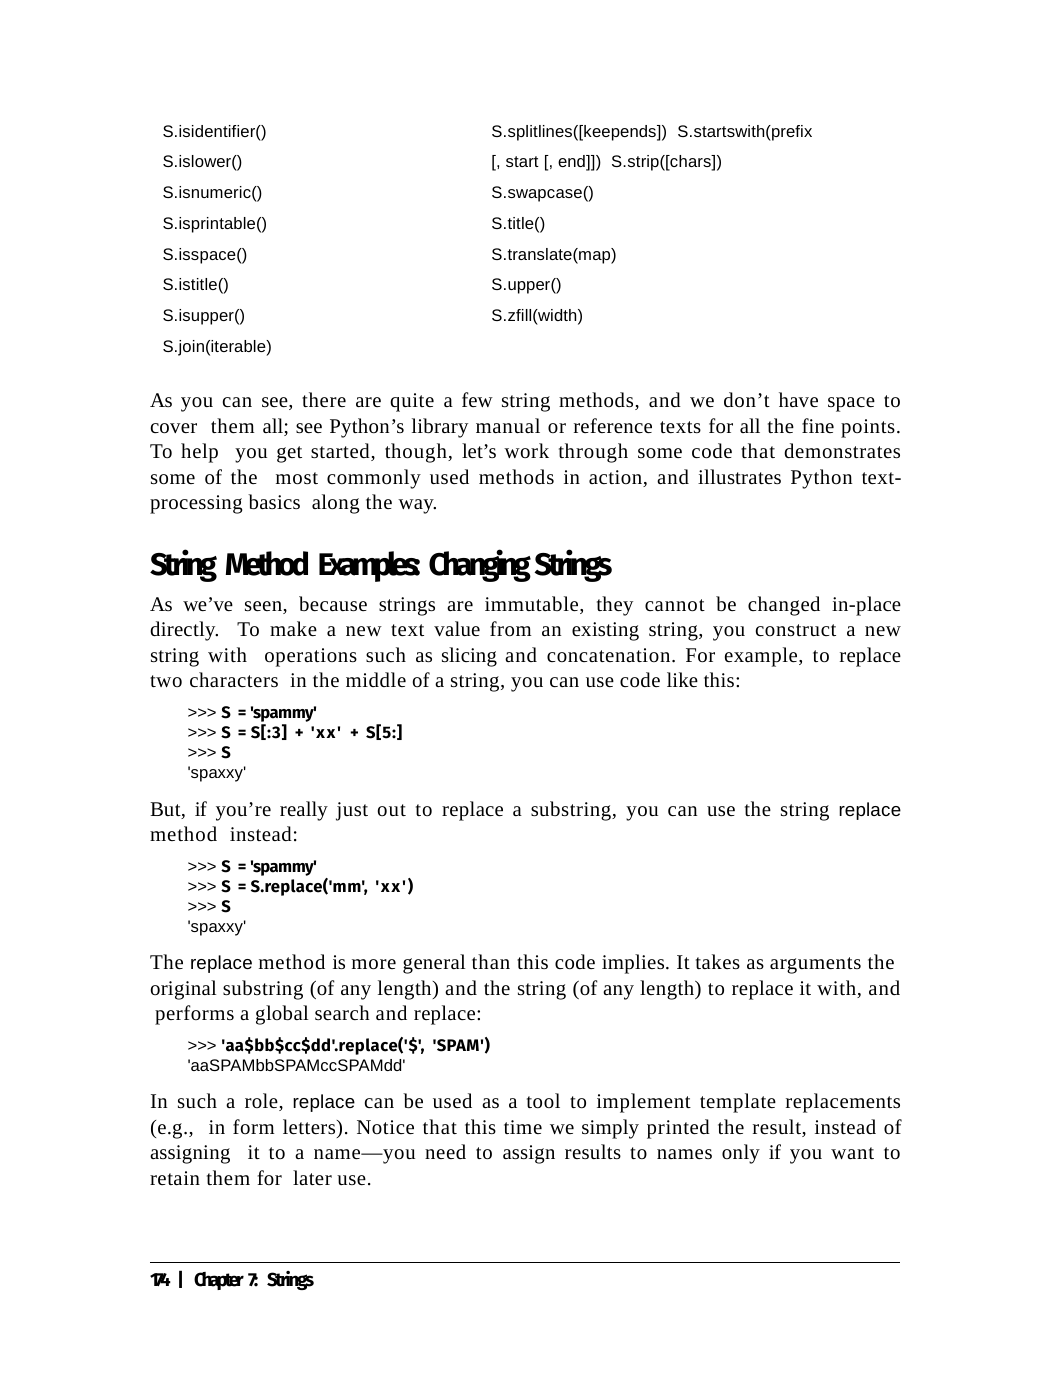

S.isidentifier()  S.islower()  S.isnumeric()  S.isprintable()  S.isspace()  S.istitle()  S.isupper()  S.join(iterable)
S.splitlines([keepends])  S.startswith(prefix [, start [, end]])  S.strip([chars])
S.swapcase()  S.title()  S.translate(map)  S.upper()  S.zfill(width)
As you can see, there are quite a few string methods, and we don’t have space to cover  them all; see Python’s library manual or reference texts for all the fine points. To help  you get started, though, let’s work through some code that demonstrates some of the  most commonly used methods in action, and illustrates Python text-processing basics  along the way.

String Method Examples: Changing Strings
As we’ve seen, because strings are immutable, they cannot be changed in-place directly.  To make a new text value from an existing string, you construct a new string with  operations such as slicing and concatenation. For example, to replace two characters  in the middle of a string, you can use code like this:
>>> S = 'spammy'
>>> S = S[:3] + 'xx' + S[5:]
>>> S
'spaxxy'
But, if you’re really just out to replace a substring, you can use the string replace method  instead:
>>> S = 'spammy'
>>> S = S.replace('mm', 'xx')
>>> S
'spaxxy'
The replace method is more general than this code implies. It takes as arguments the  original substring (of any length) and the string (of any length) to replace it with, and  performs a global search and replace:
>>> 'aa$bb$cc$dd'.replace('$', 'SPAM')
'aaSPAMbbSPAMccSPAMdd'
In such a role, replace can be used as a tool to implement template replacements (e.g.,  in form letters). Notice that this time we simply printed the result, instead of assigning  it to a name—you need to assign results to names only if you want to retain them for  later use.

174  |  Chapter 7:  Strings